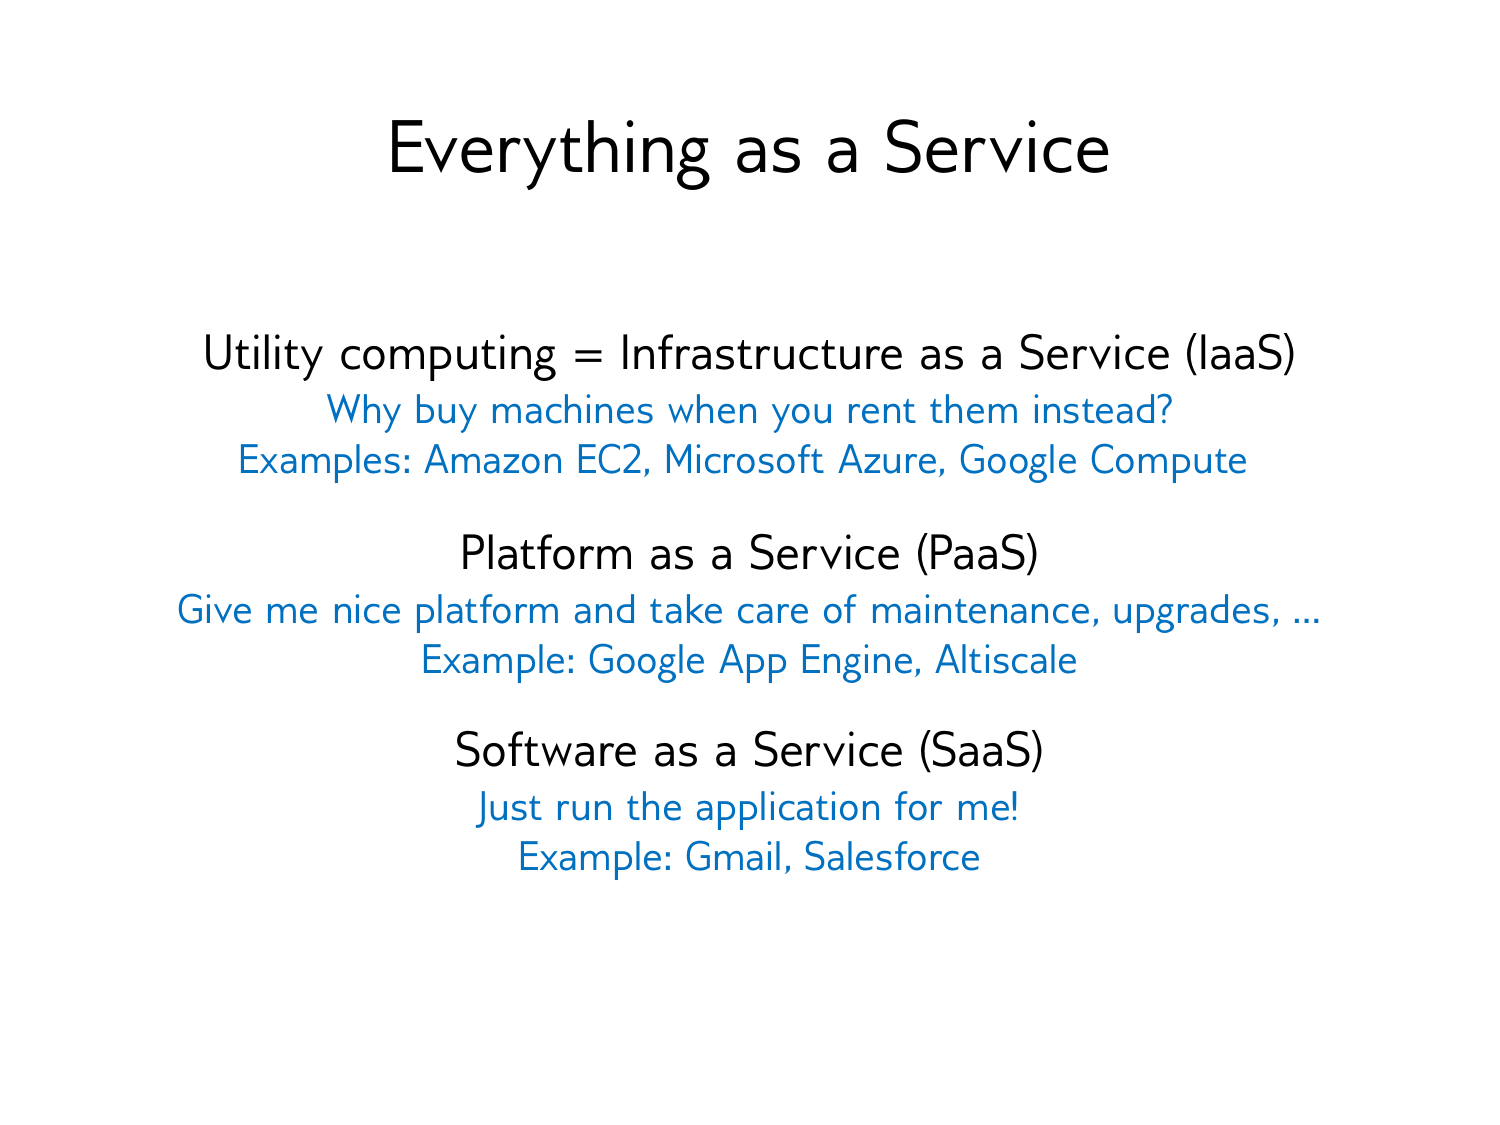

Everything as a Service
Utility computing = Infrastructure as a Service (IaaS)
Why buy machines when you rent them instead?
Examples: Amazon EC2, Microsoft Azure, Google Compute
Platform as a Service (PaaS)
Give me nice platform and take care of maintenance, upgrades, …
Example: Google App Engine, Altiscale
Software as a Service (SaaS)
Just run the application for me!
Example: Gmail, Salesforce